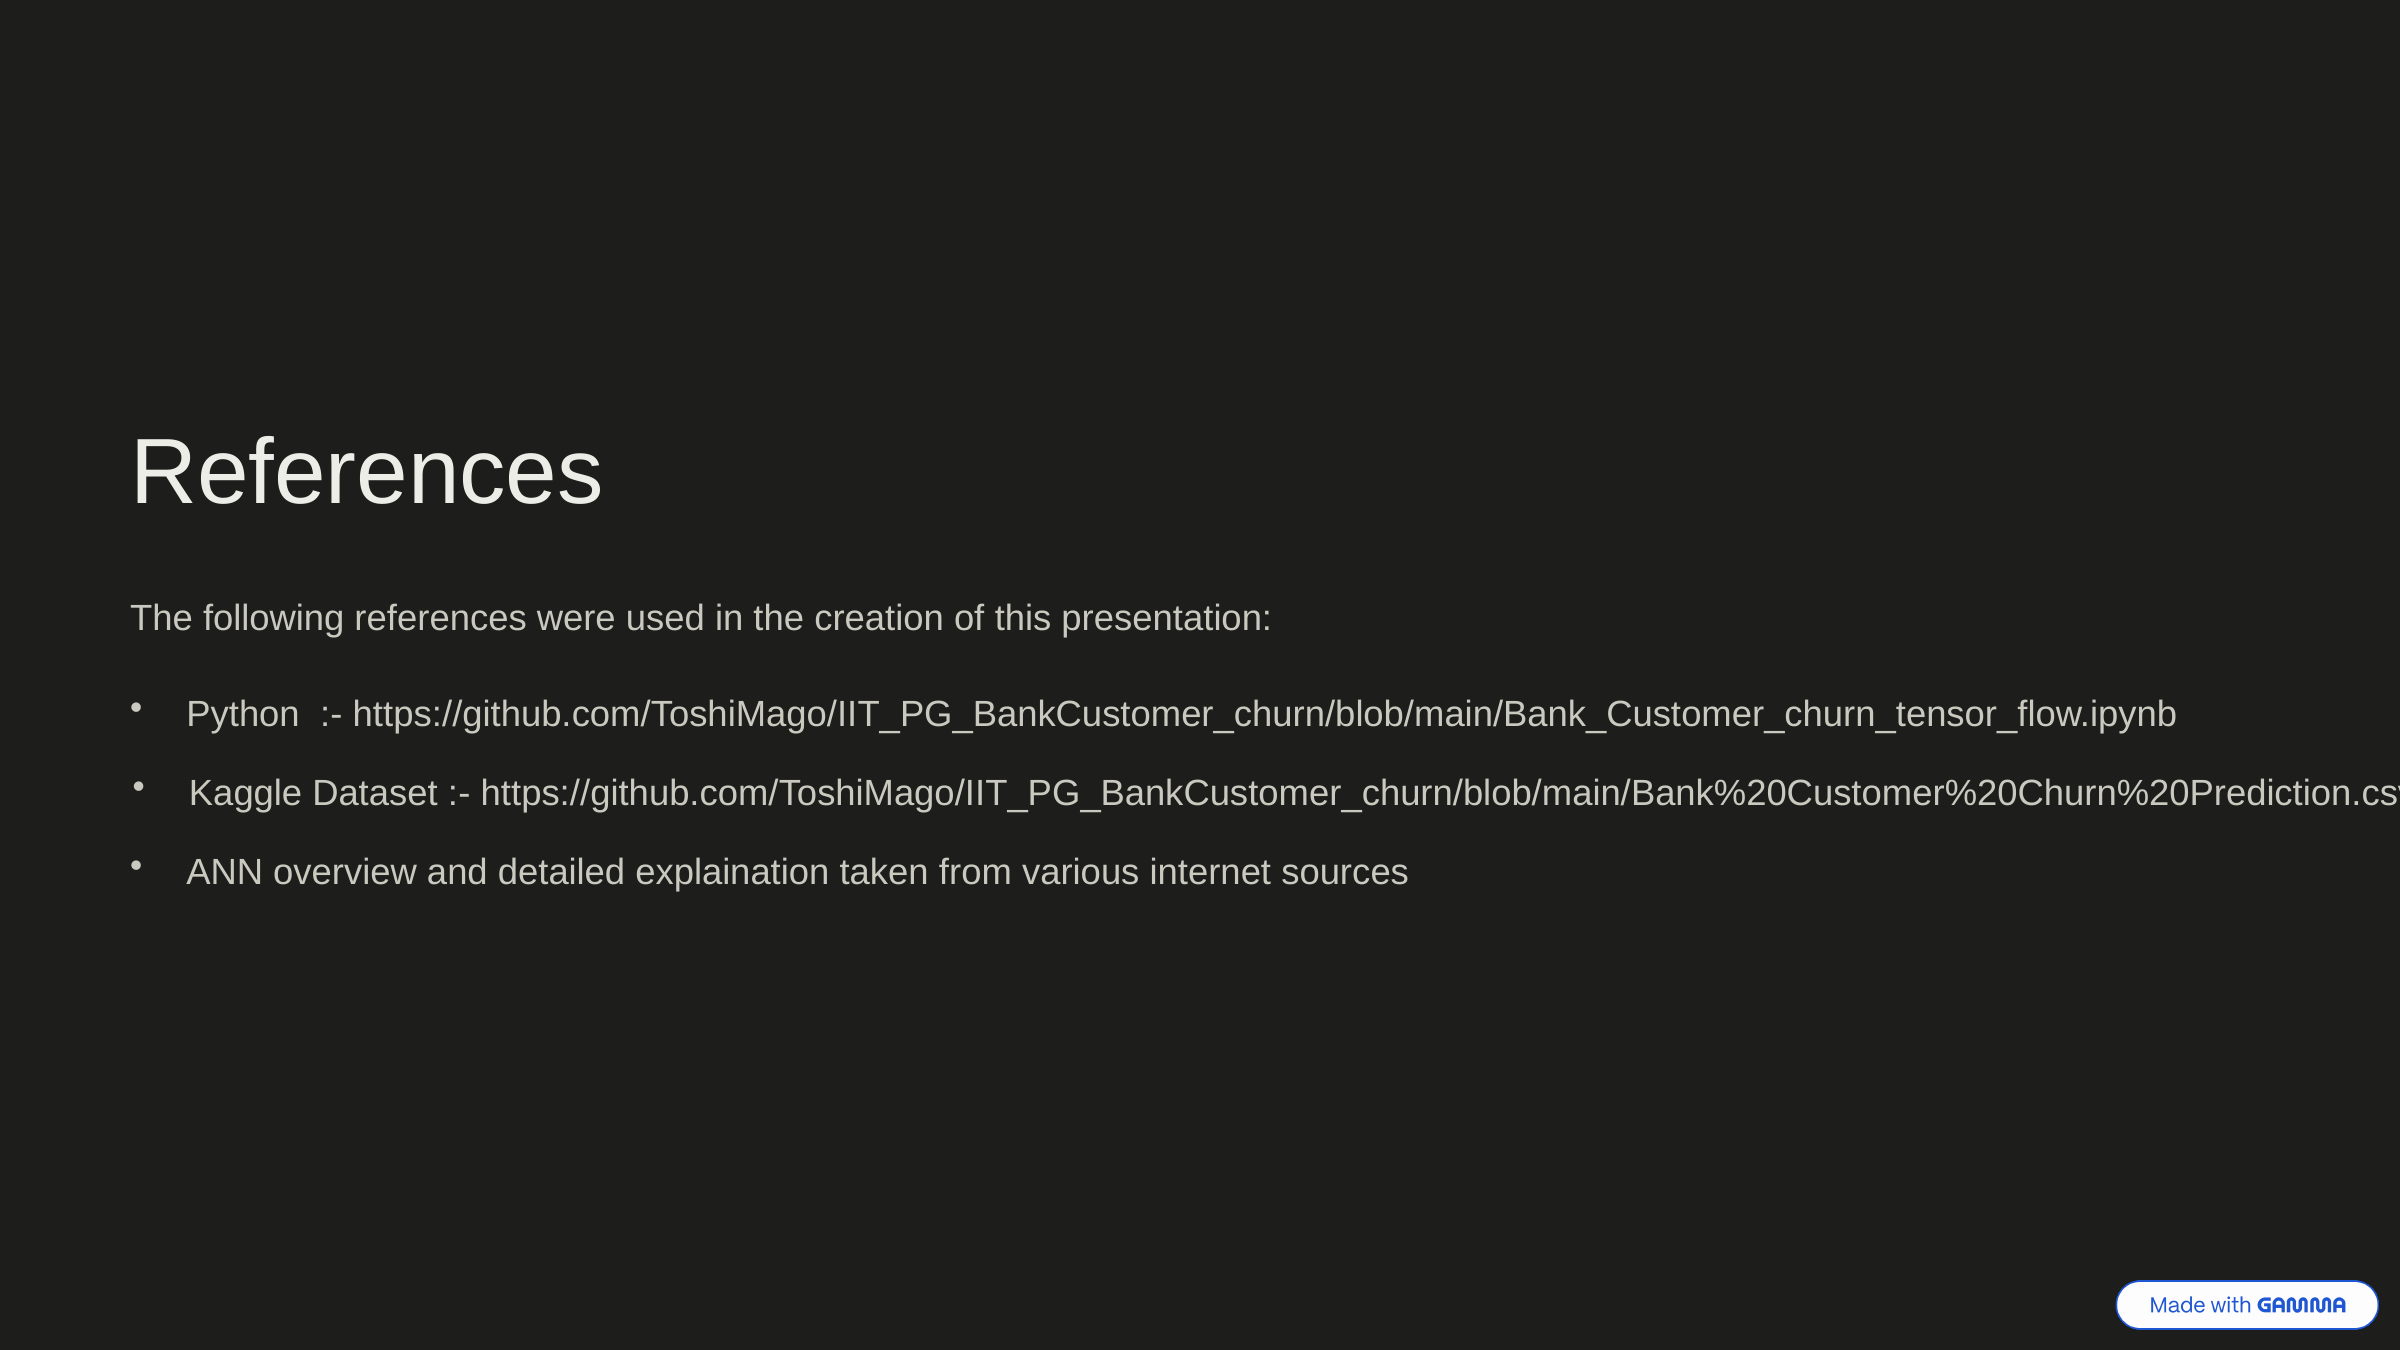

References
The following references were used in the creation of this presentation:
Python  :- https://github.com/ToshiMago/IIT_PG_BankCustomer_churn/blob/main/Bank_Customer_churn_tensor_flow.ipynb
Kaggle Dataset :- https://github.com/ToshiMago/IIT_PG_BankCustomer_churn/blob/main/Bank%20Customer%20Churn%20Prediction.csv
ANN overview and detailed explaination taken from various internet sources